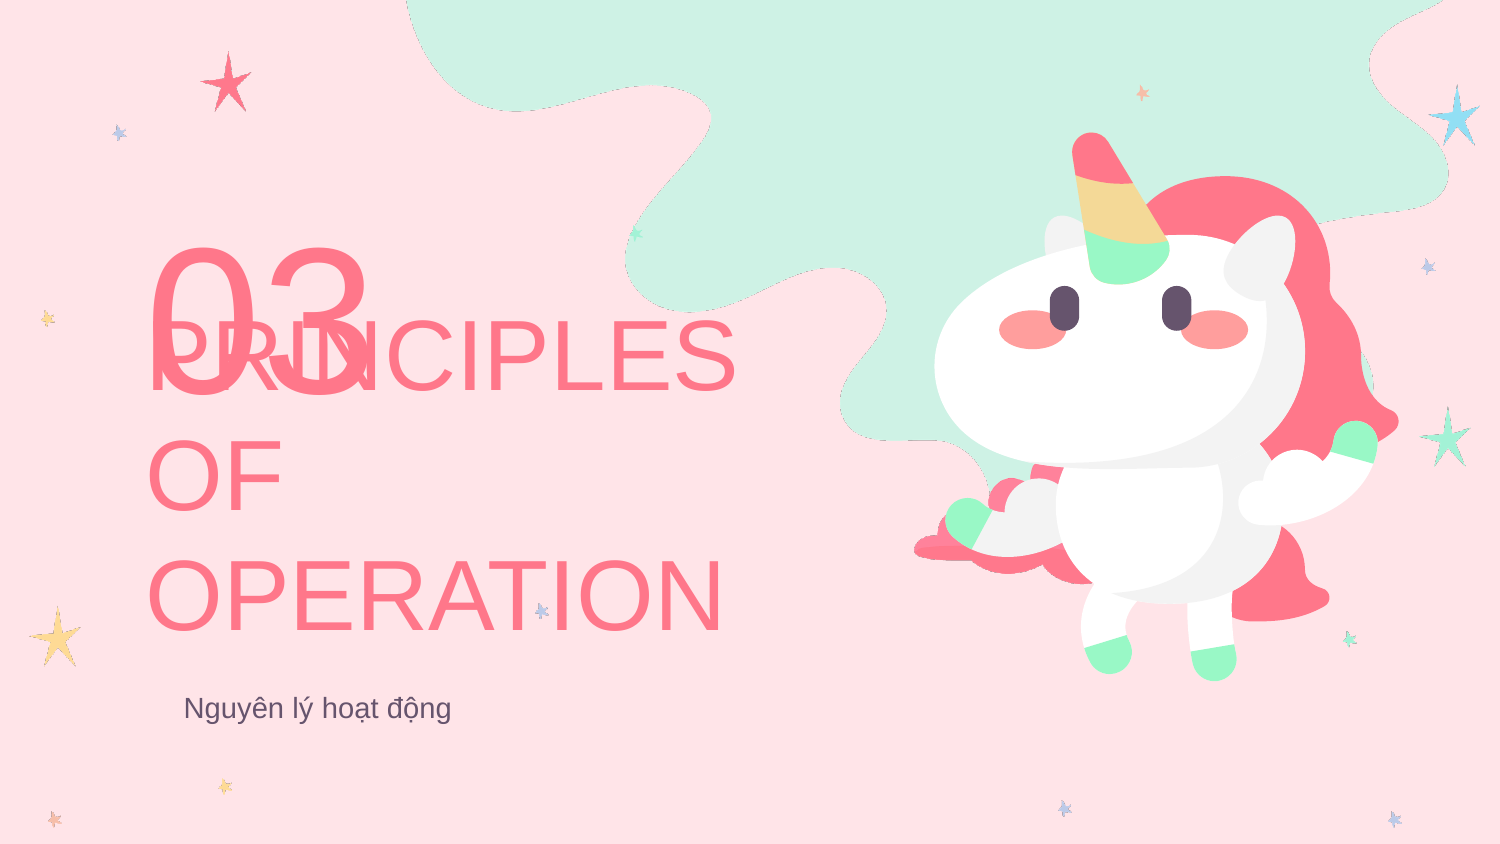

# 03
PRINCIPLES OF OPERATION
Nguyên lý hoạt động